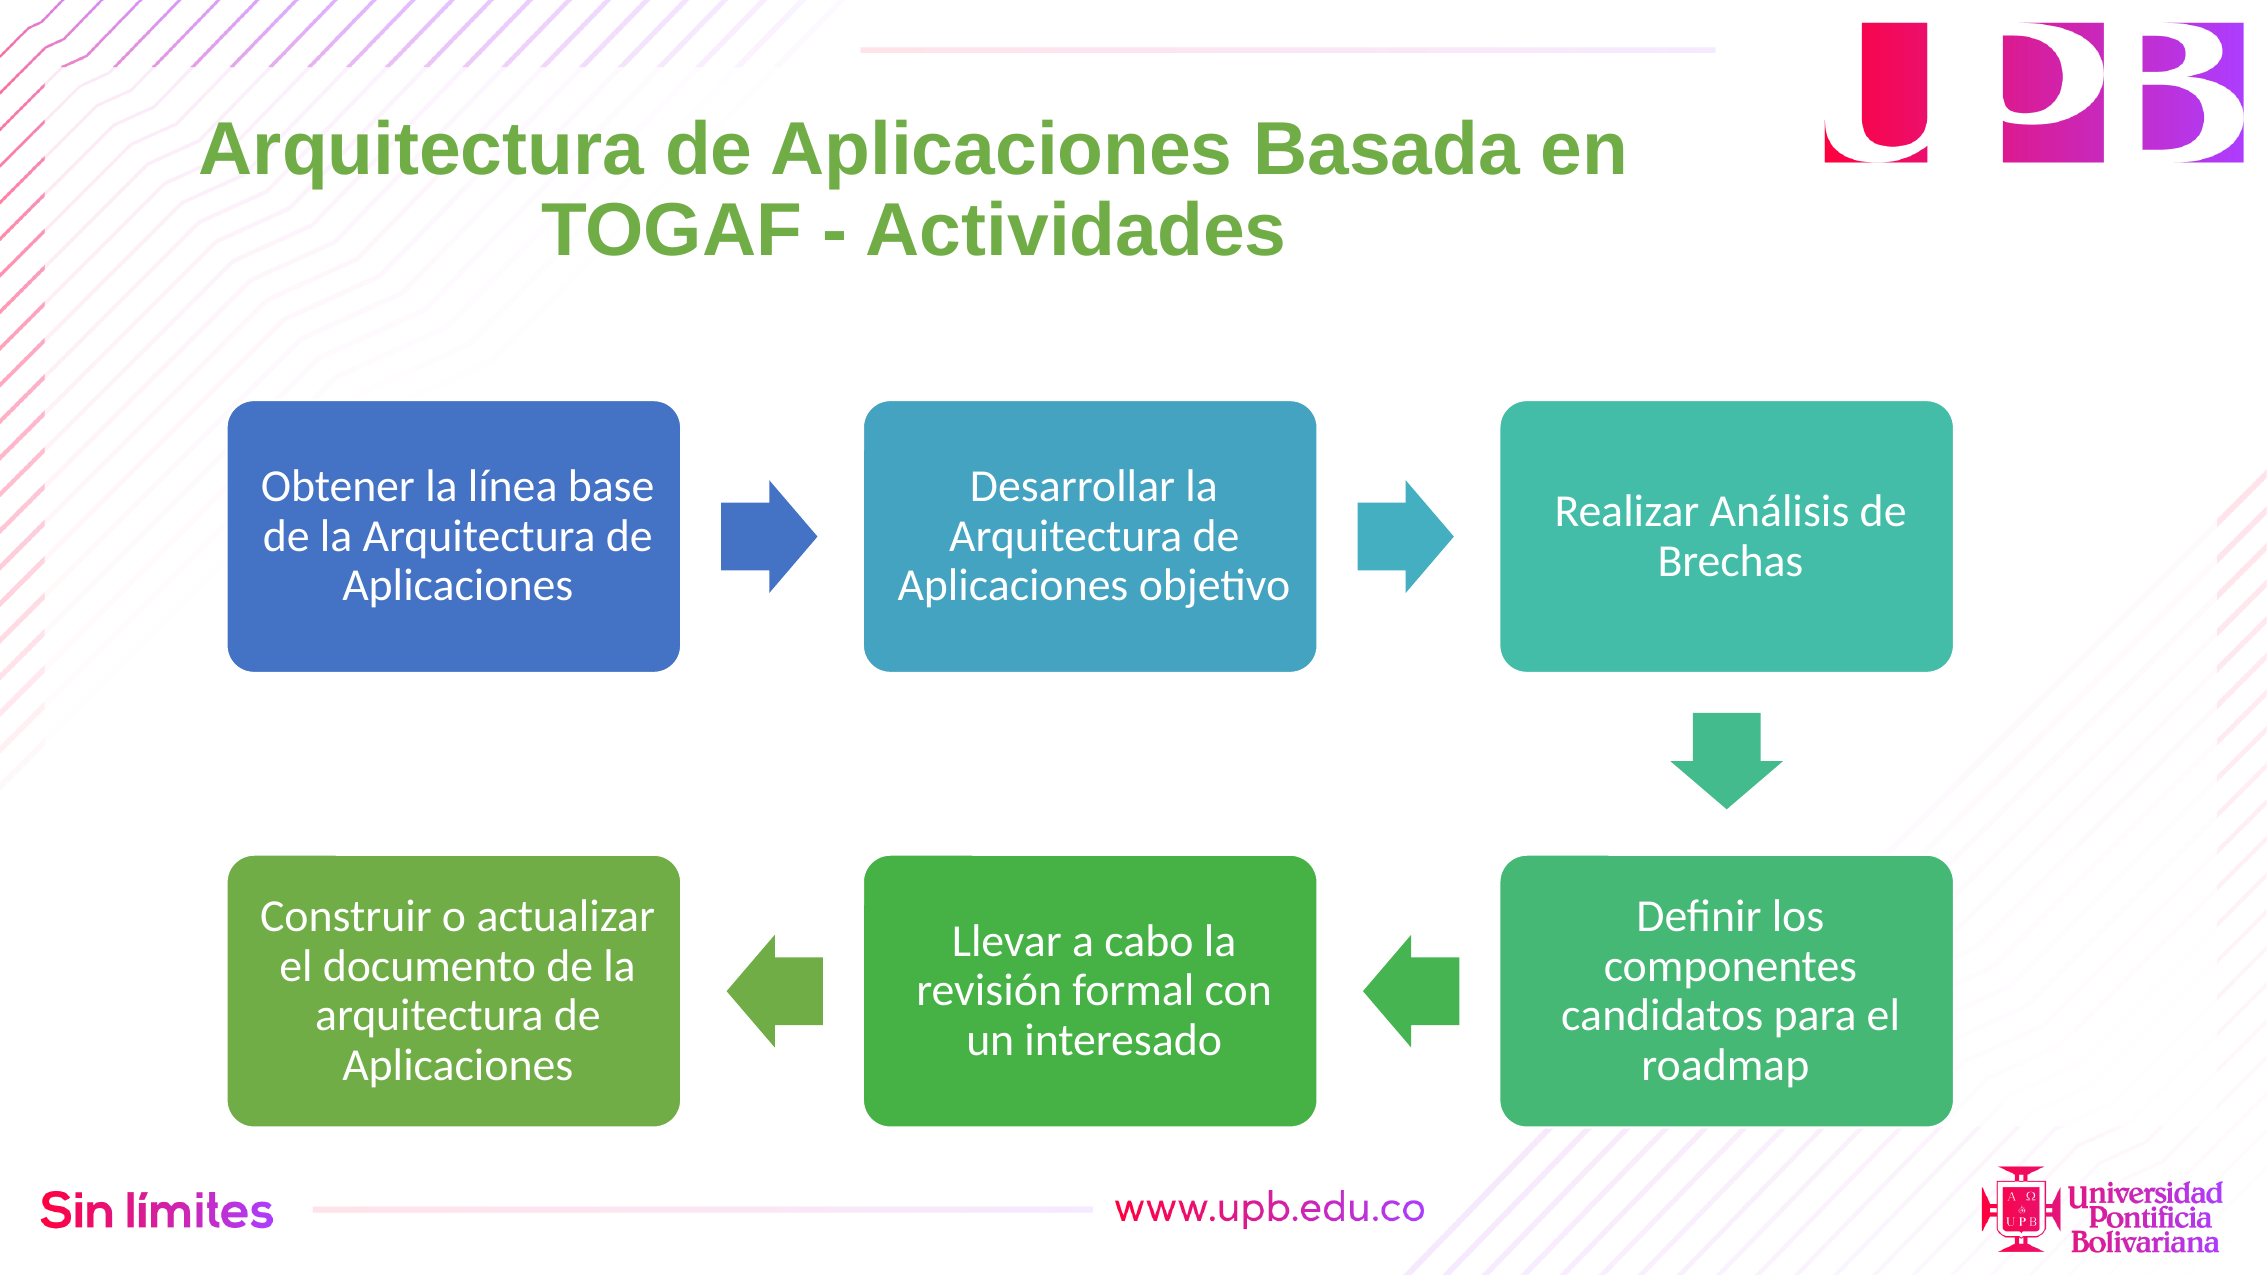

Arquitectura de Aplicaciones Basada en TOGAF - Actividades
Obtener la línea base de la Arquitectura de Aplicaciones

Desarrollar la Arquitectura de Aplicaciones objetivo

Realizar Análisis de Brechas

Definir los componentes candidatos para el roadmap

Llevar a cabo la revisión formal con un interesado

Construir o actualizar el documento de la arquitectura de Aplicaciones